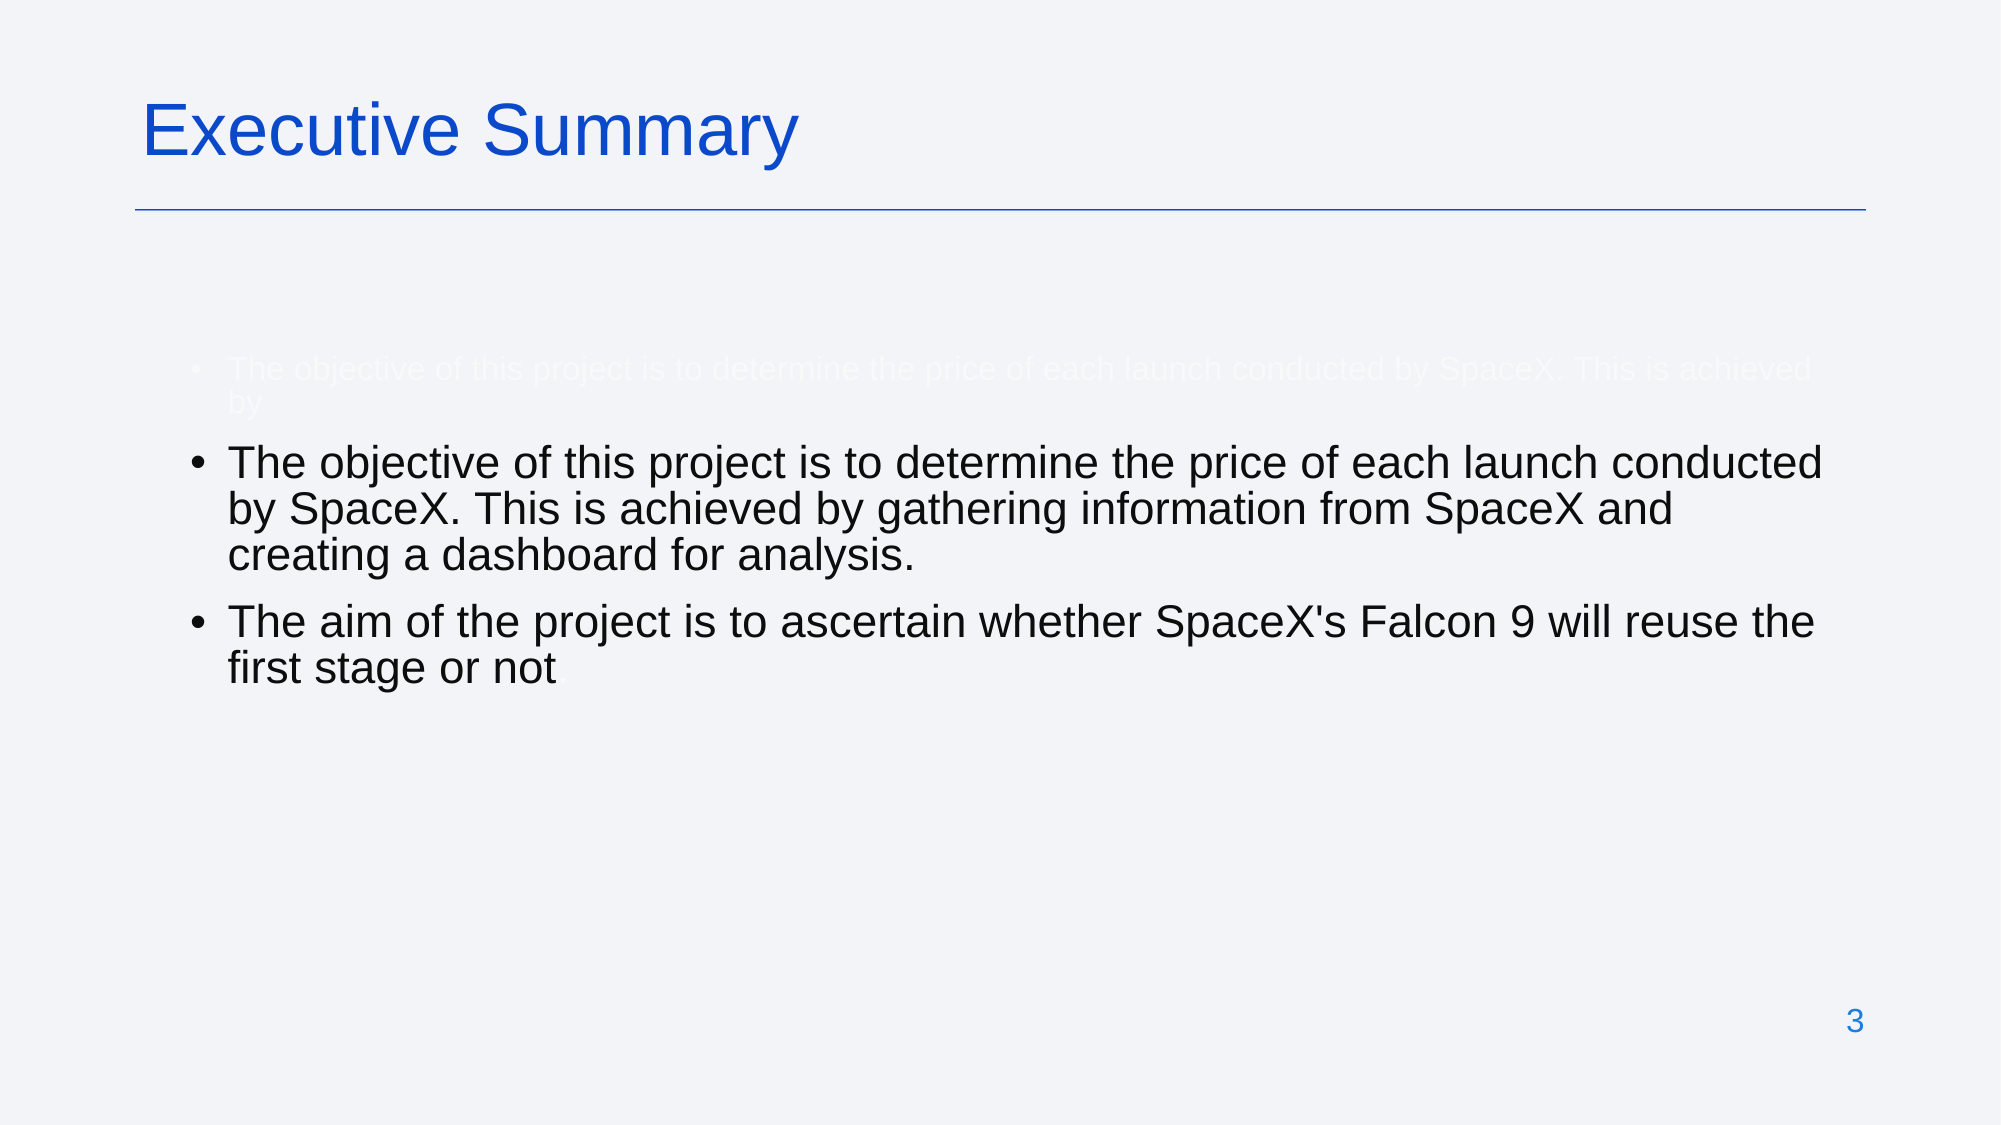

Executive Summary

The objective of this project is to determine the price of each launch conducted by SpaceX. This is achieved by
The objective of this project is to determine the price of each launch conducted by SpaceX. This is achieved by gathering information from SpaceX and creating a dashboard for analysis.
The aim of the project is to ascertain whether SpaceX's Falcon 9 will reuse the first stage or not.
3